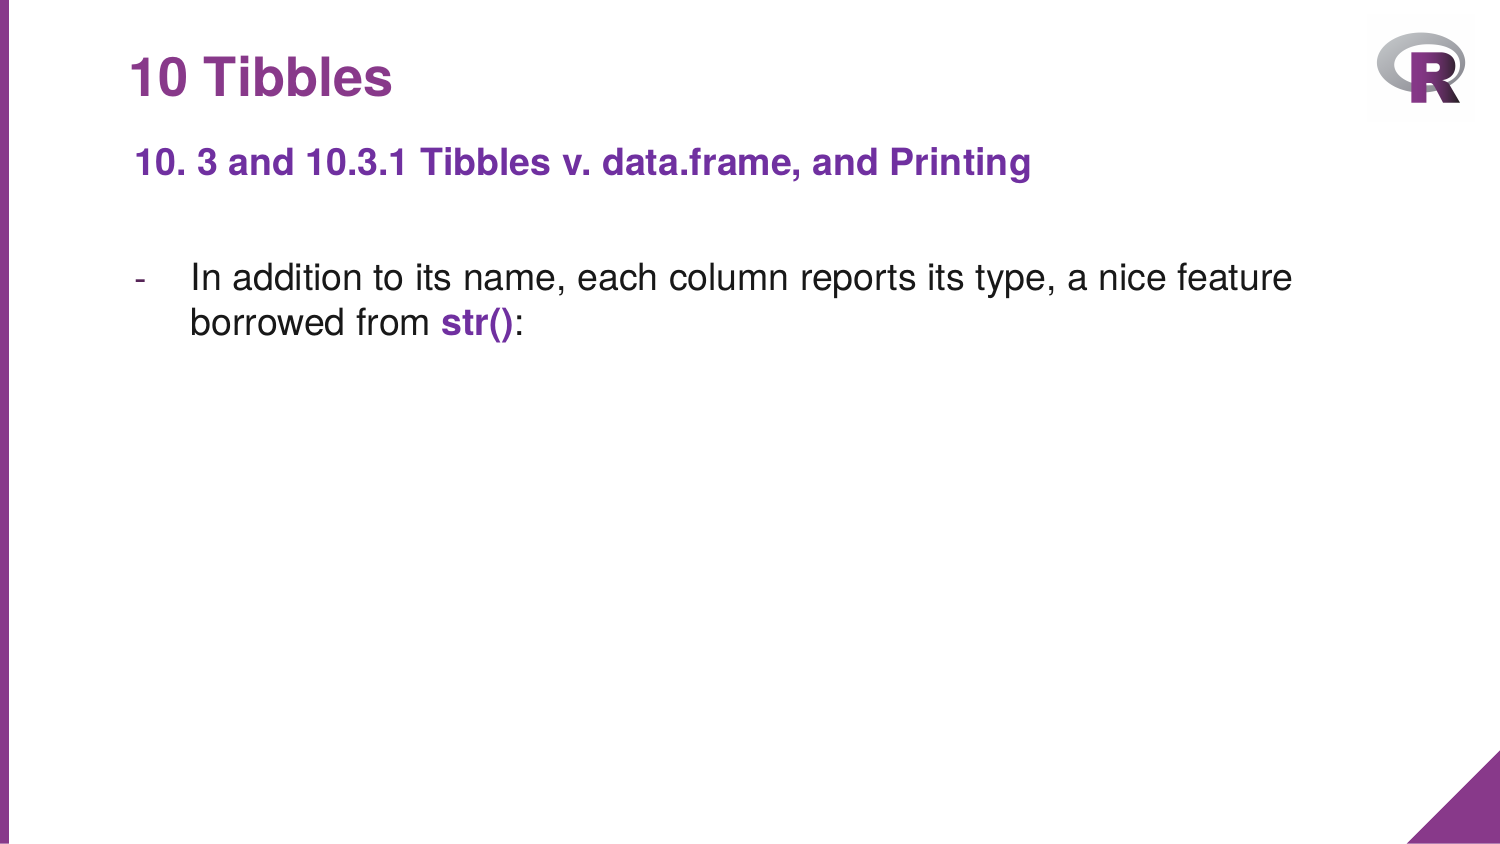

# 10 Tibbles
10. 3 and 10.3.1 Tibbles v. data.frame, and Printing

In addition to its name, each column reports its type, a nice feature borrowed from str():